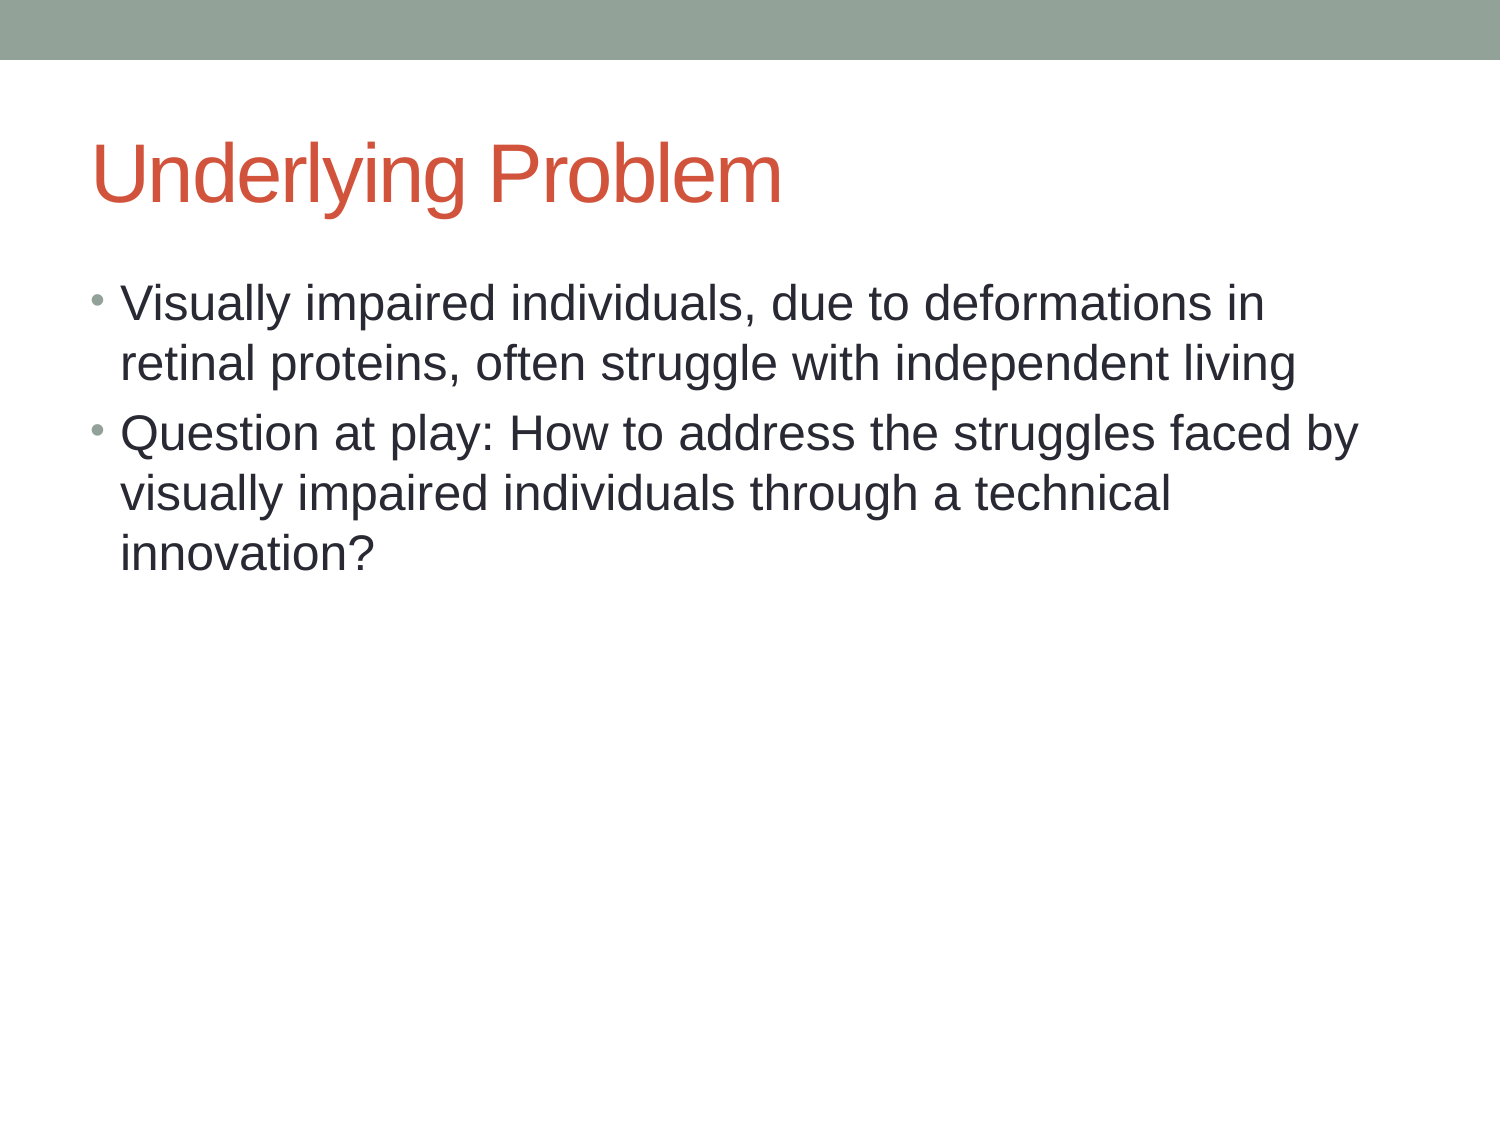

# Underlying Problem
Visually impaired individuals, due to deformations in retinal proteins, often struggle with independent living
Question at play: How to address the struggles faced by visually impaired individuals through a technical innovation?